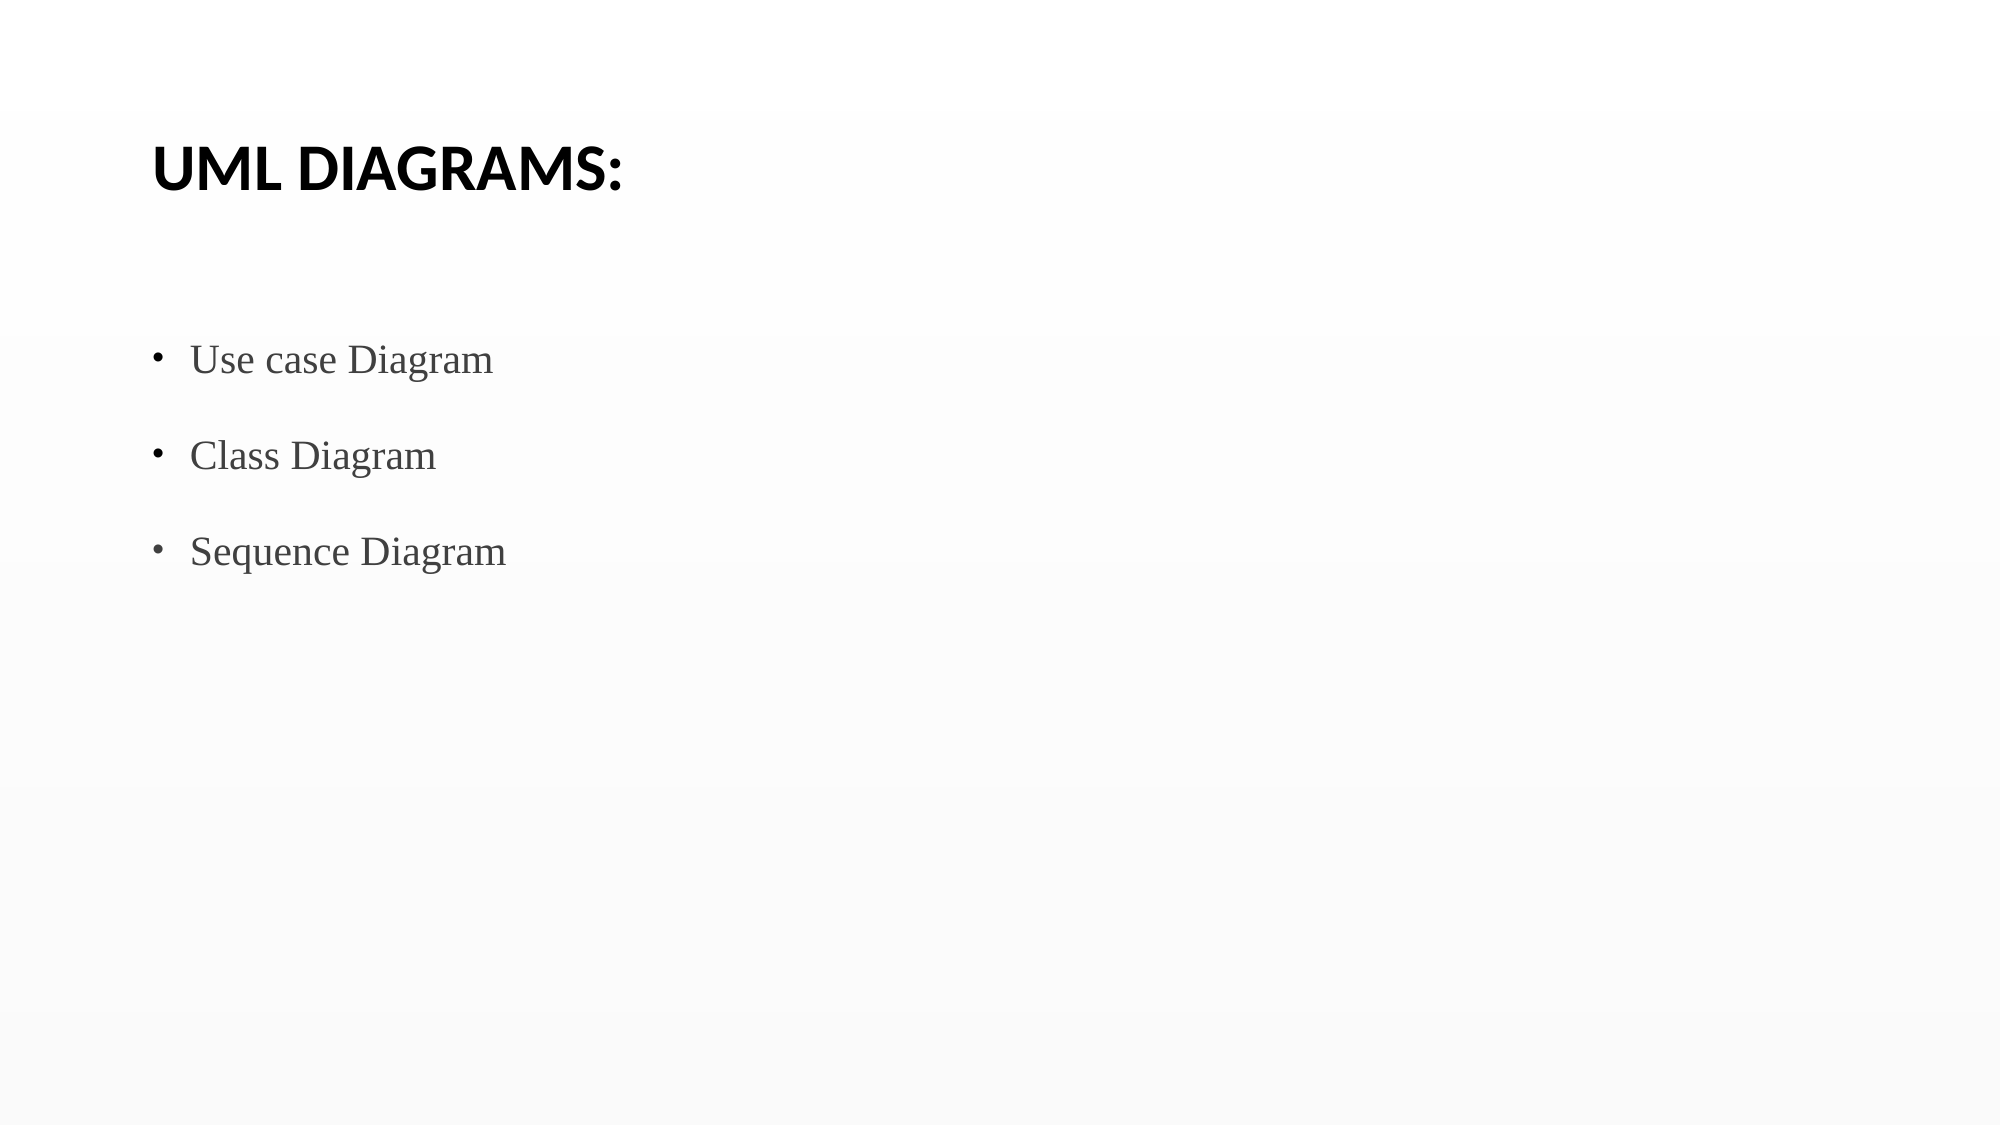

# UML DIAGRAMS:
Use case Diagram
Class Diagram
Sequence Diagram